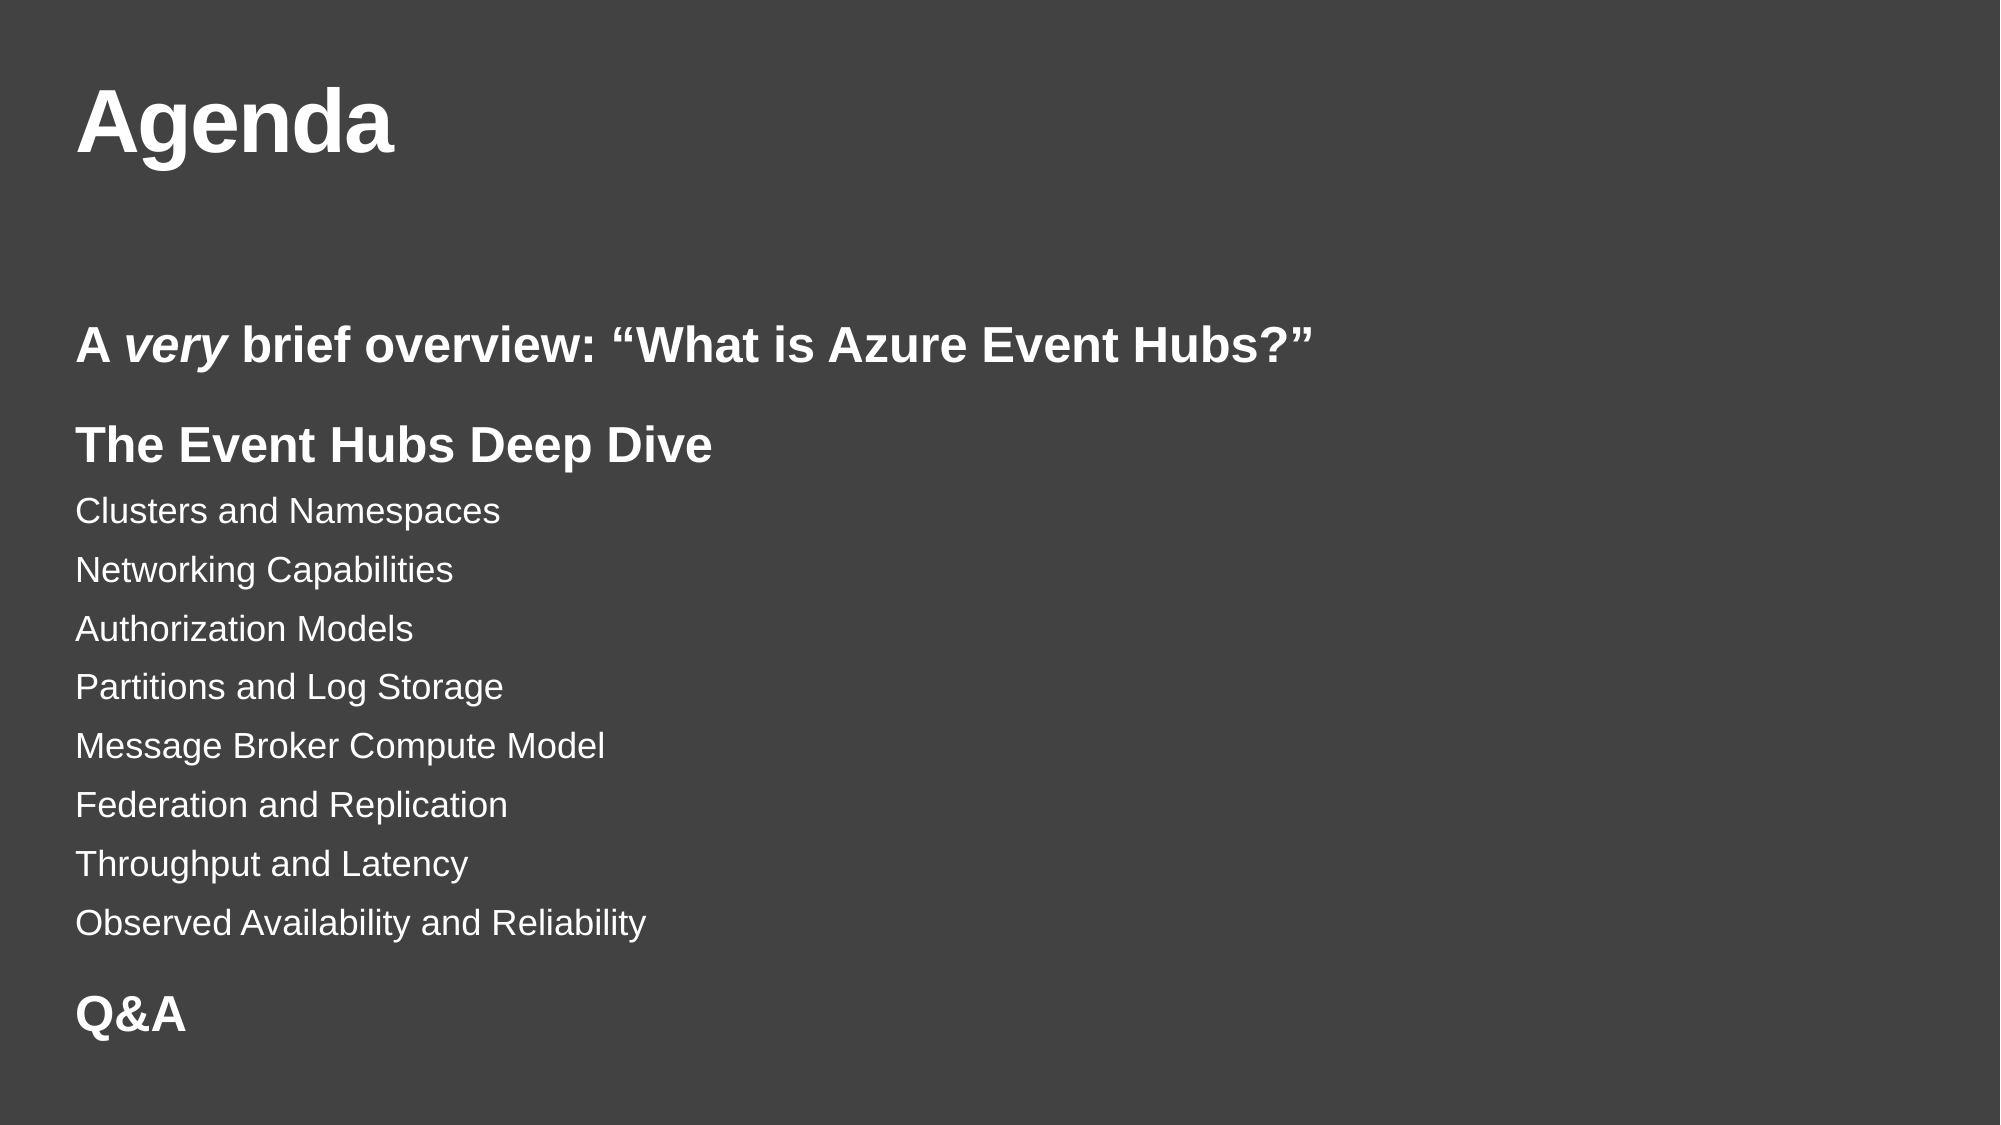

# Agenda
A very brief overview: “What is Azure Event Hubs?”
The Event Hubs Deep Dive
Clusters and Namespaces
Networking Capabilities
Authorization Models
Partitions and Log Storage
Message Broker Compute Model
Federation and Replication
Throughput and Latency
Observed Availability and Reliability
Q&A